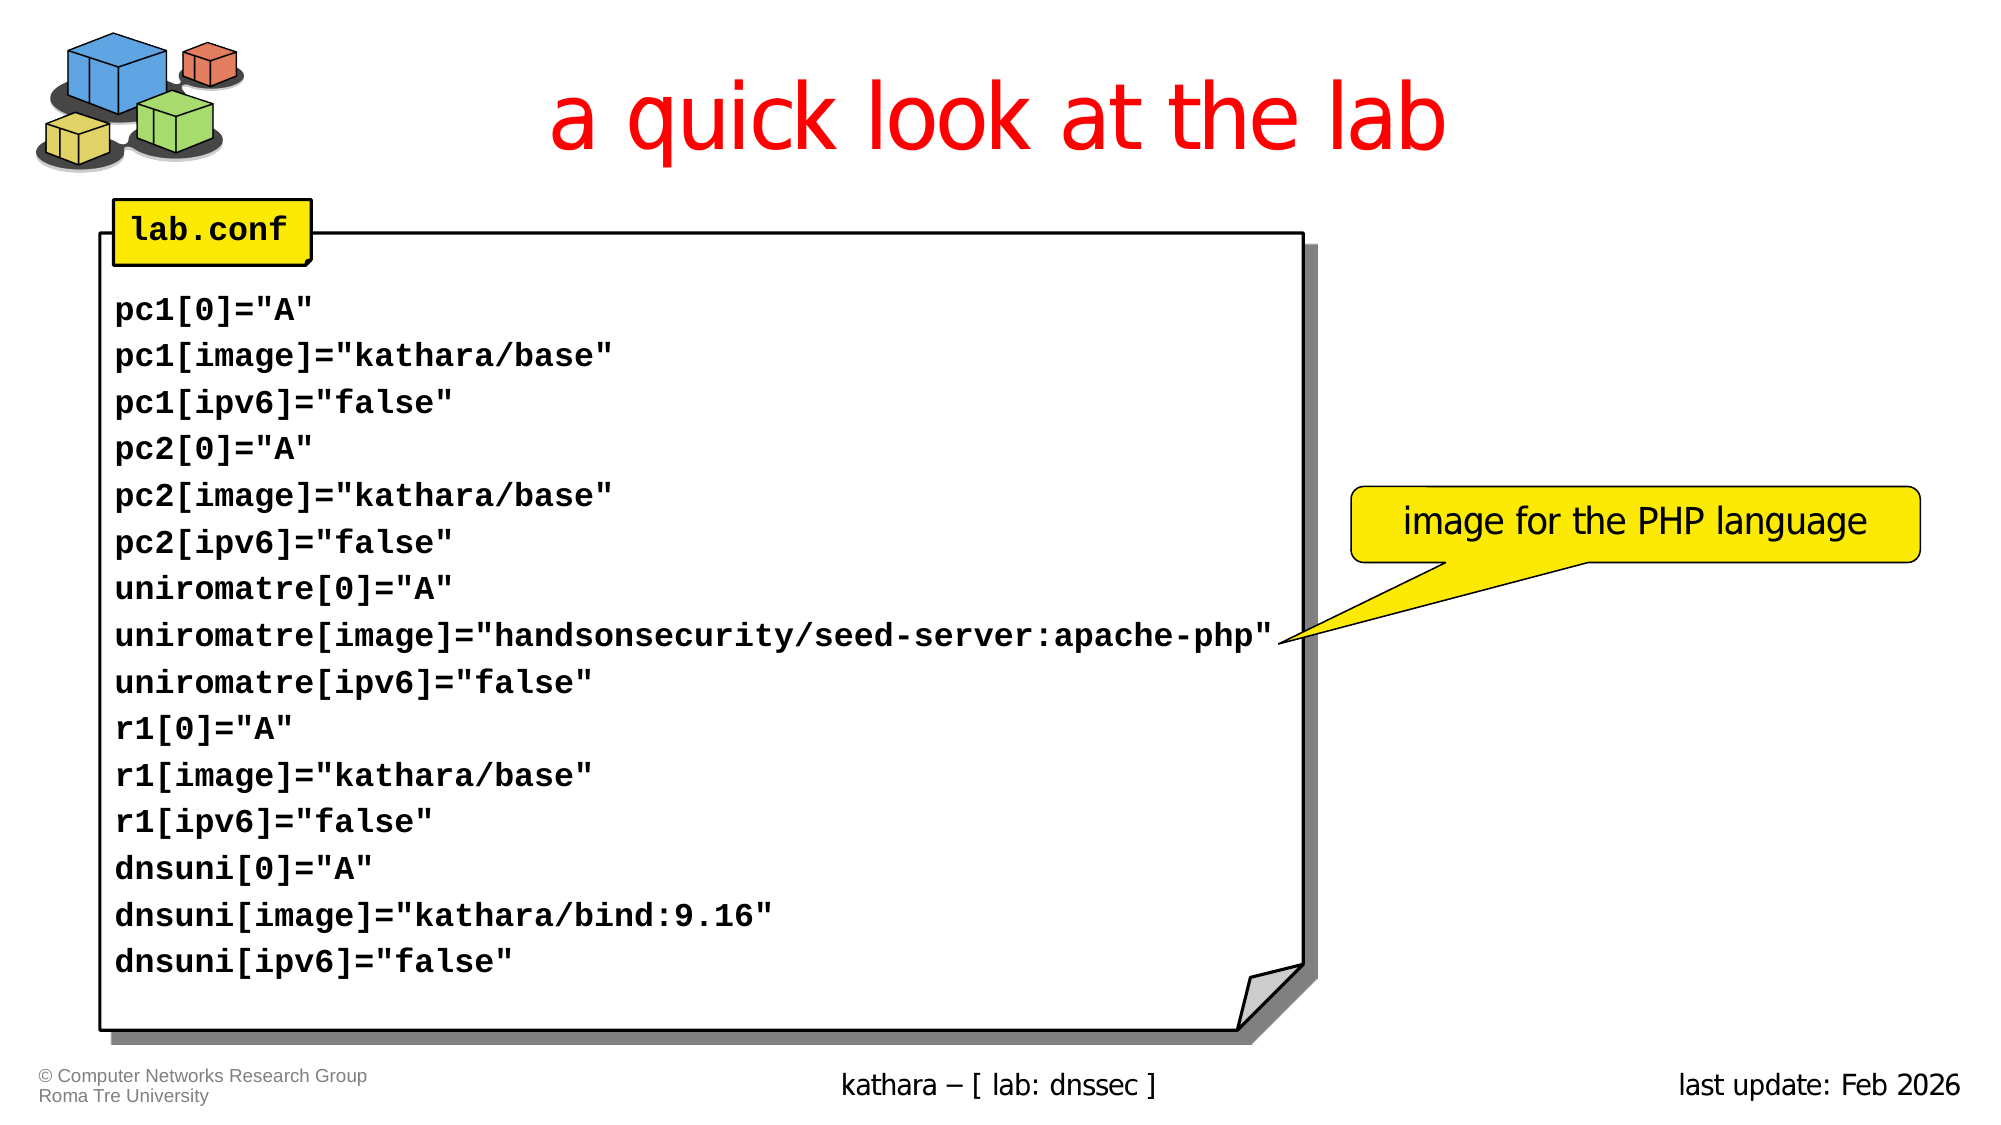

# a quick look at the lab
lab.conf

pc1[0]="A"
pc1[image]="kathara/base"
pc1[ipv6]="false"
pc2[0]="A"
pc2[image]="kathara/base"
pc2[ipv6]="false"
uniromatre[0]="A"
uniromatre[image]="handsonsecurity/seed-server:apache-php"
uniromatre[ipv6]="false"
r1[0]="A"
r1[image]="kathara/base"
r1[ipv6]="false"
dnsuni[0]="A"
dnsuni[image]="kathara/bind:9.16"
dnsuni[ipv6]="false"

image for the PHP language
kathara – [ lab: dnssec ]
last update: Feb 2026